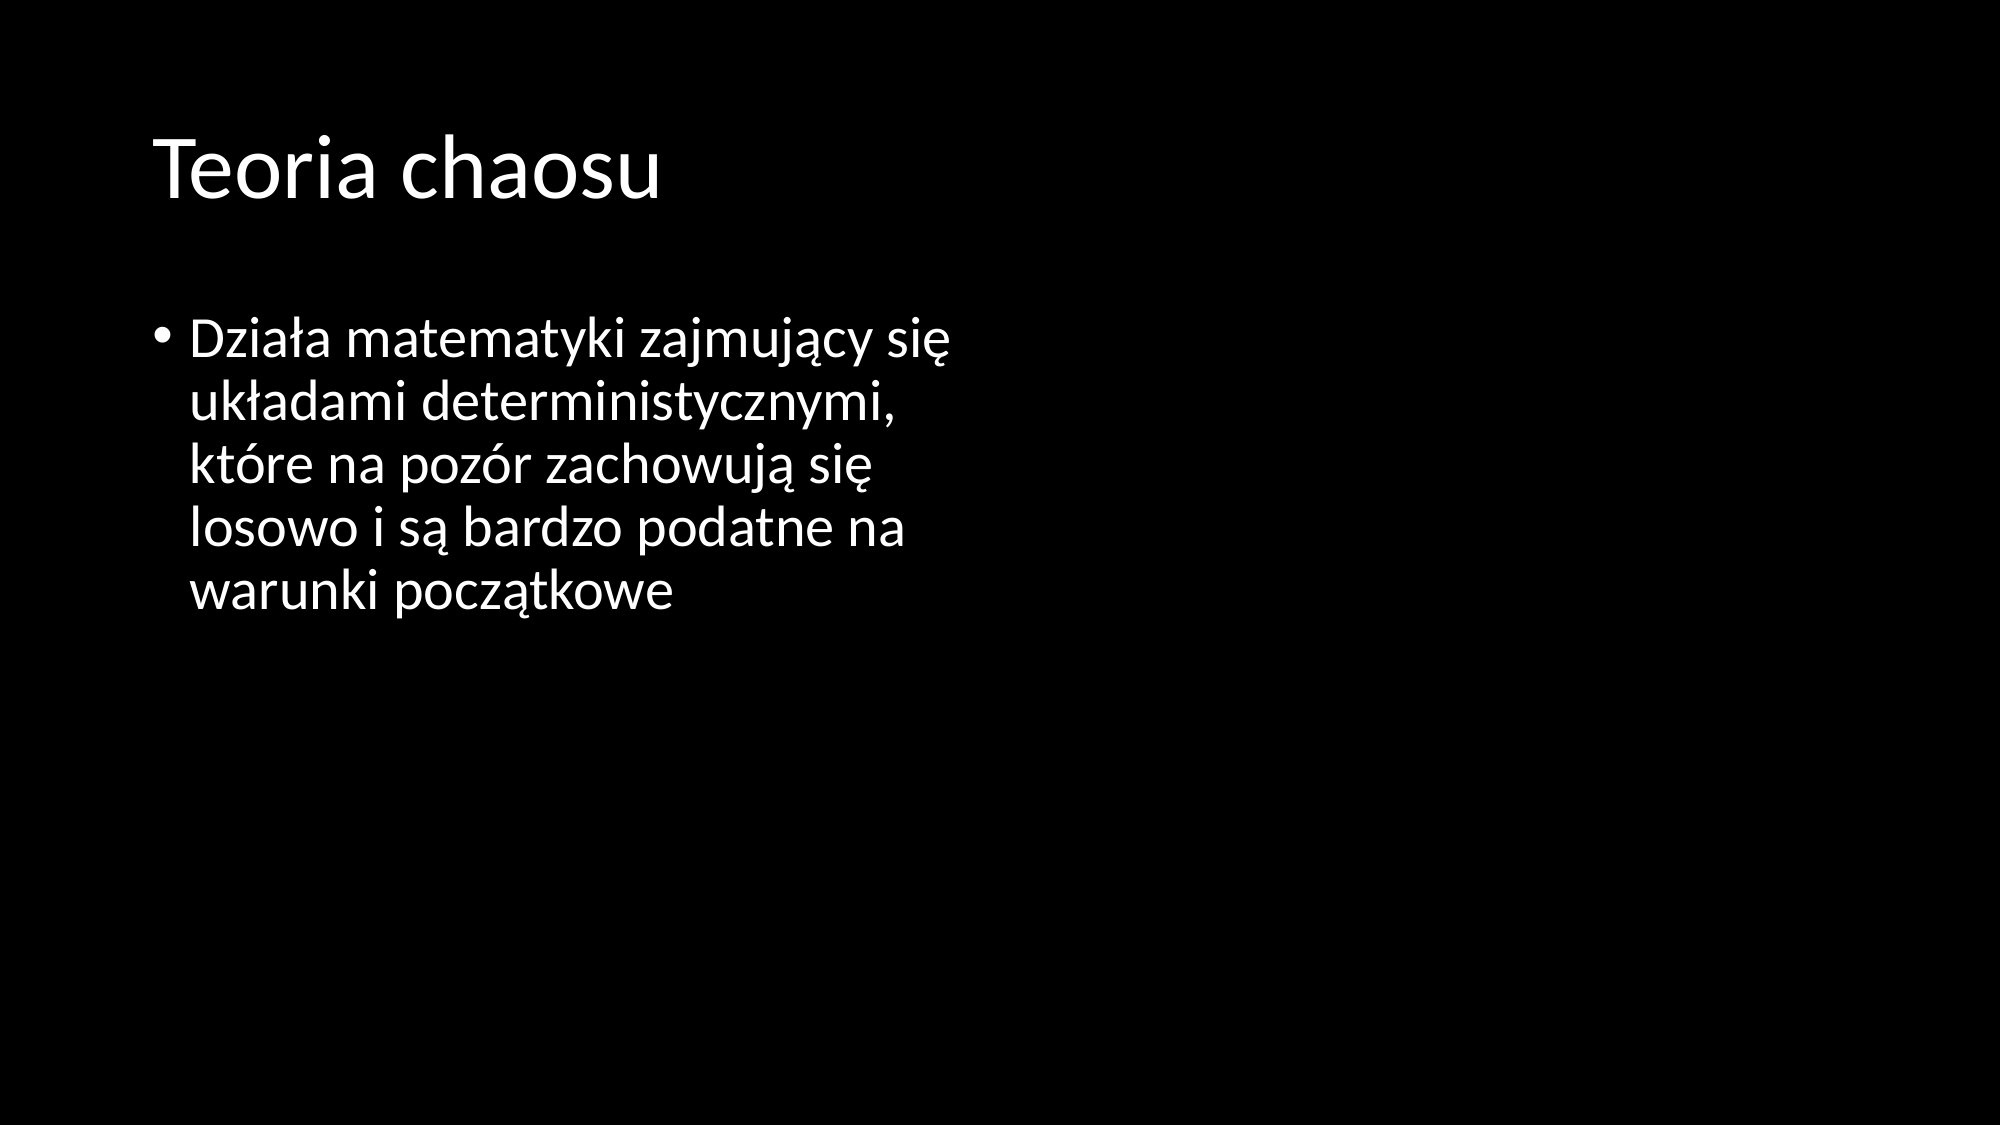

# Teoria chaosu
Działa matematyki zajmujący się układami deterministycznymi, które na pozór zachowują się losowo i są bardzo podatne na warunki początkowe